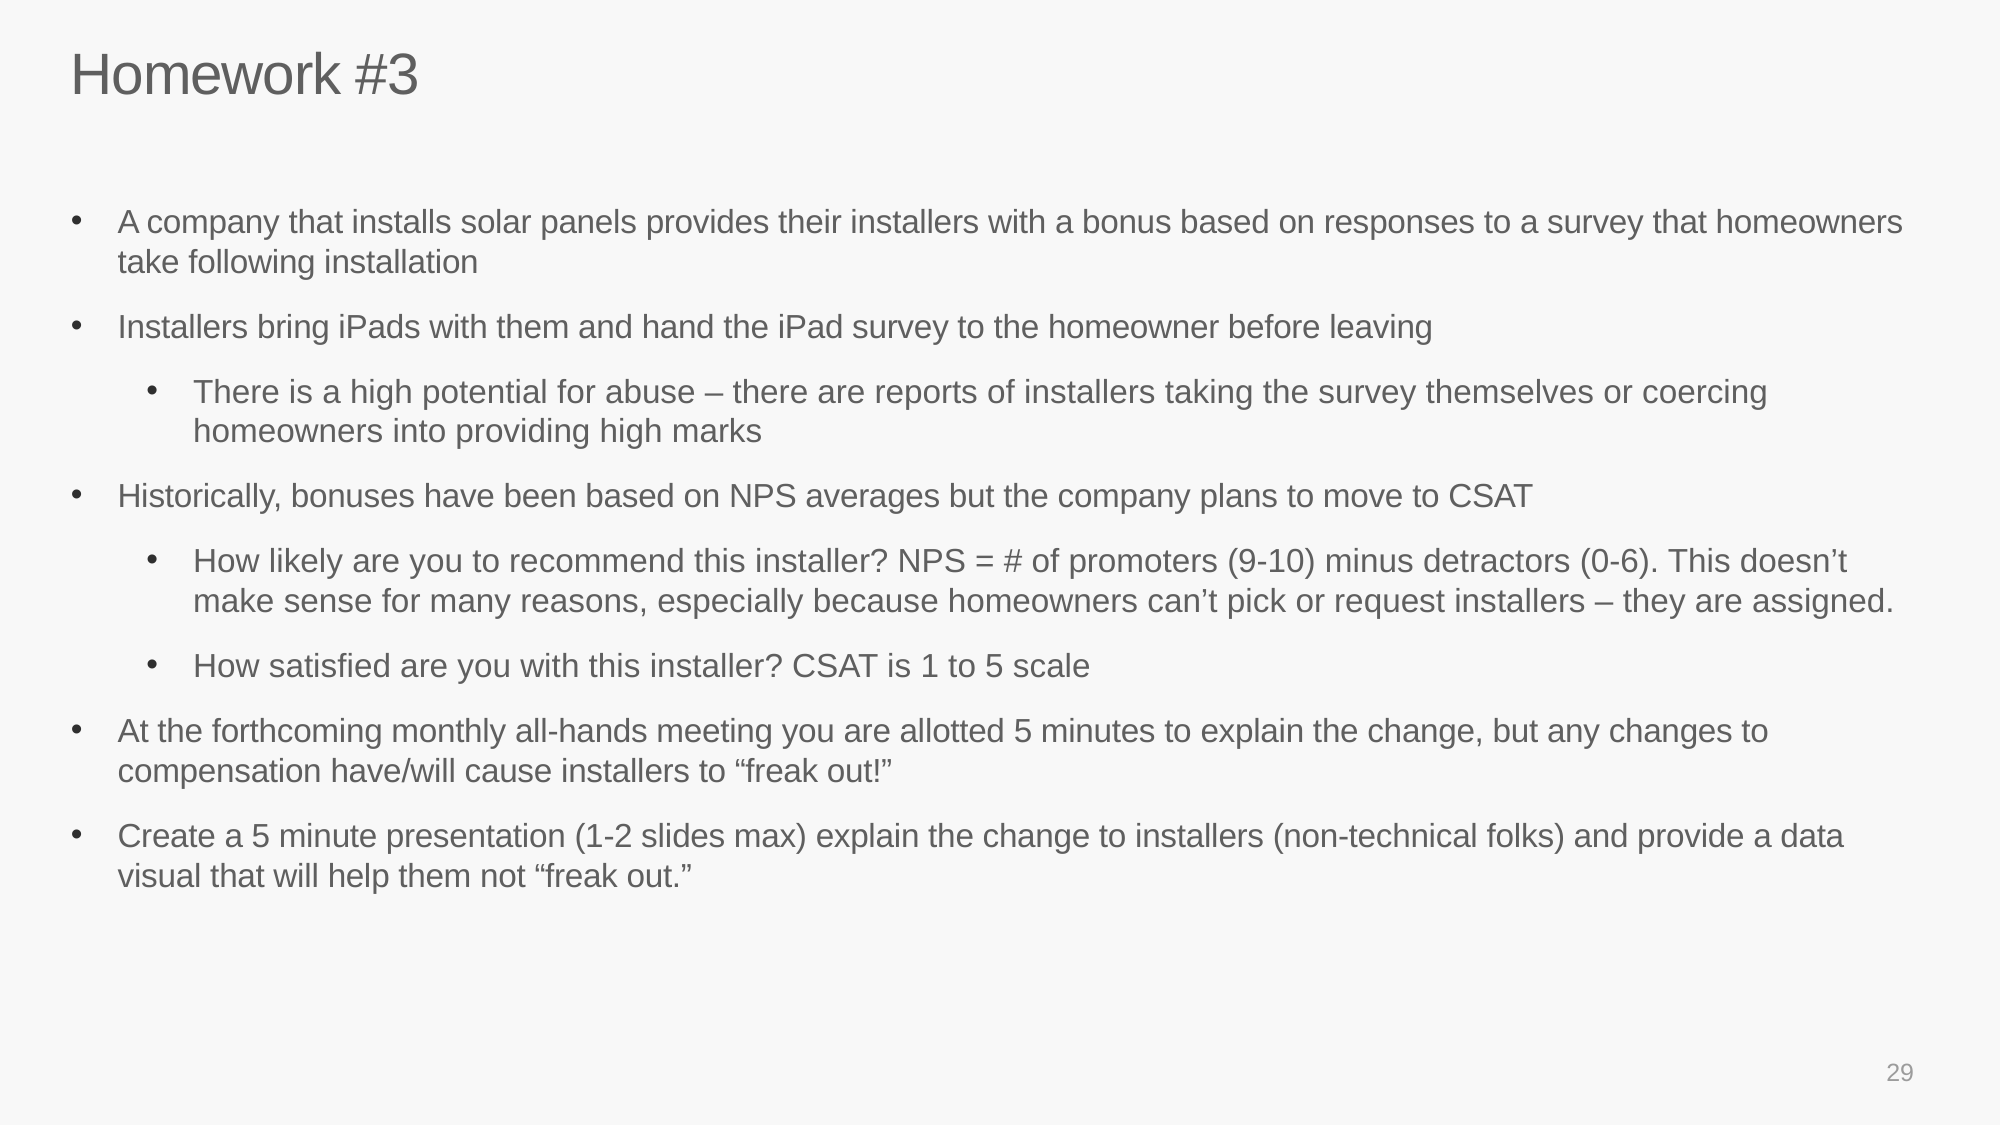

# Homework #3
A company that installs solar panels provides their installers with a bonus based on responses to a survey that homeowners take following installation
Installers bring iPads with them and hand the iPad survey to the homeowner before leaving
There is a high potential for abuse – there are reports of installers taking the survey themselves or coercing homeowners into providing high marks
Historically, bonuses have been based on NPS averages but the company plans to move to CSAT
How likely are you to recommend this installer? NPS = # of promoters (9-10) minus detractors (0-6). This doesn’t make sense for many reasons, especially because homeowners can’t pick or request installers – they are assigned.
How satisfied are you with this installer? CSAT is 1 to 5 scale
At the forthcoming monthly all-hands meeting you are allotted 5 minutes to explain the change, but any changes to compensation have/will cause installers to “freak out!”
Create a 5 minute presentation (1-2 slides max) explain the change to installers (non-technical folks) and provide a data visual that will help them not “freak out.”
29